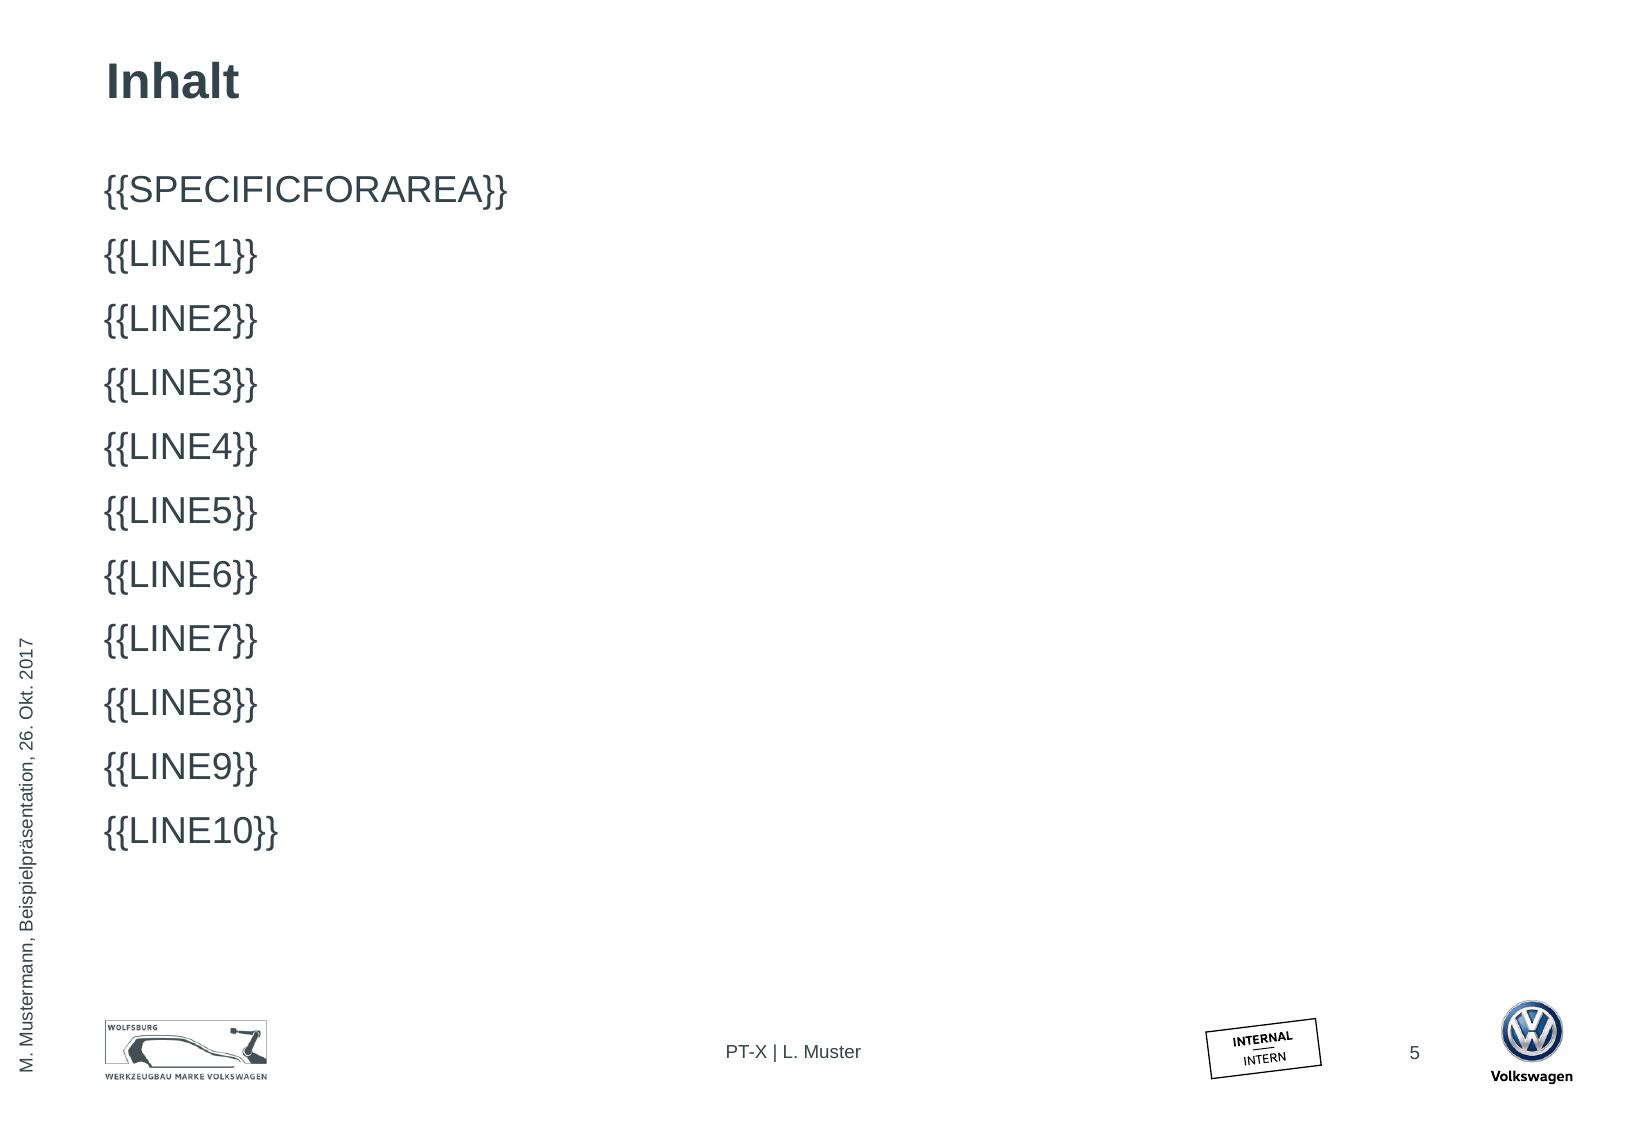

# Inhalt
{{SPECIFICFORAREA}}
{{LINE1}}
{{LINE2}}
{{LINE3}}
{{LINE4}}
{{LINE5}}
{{LINE6}}
{{LINE7}}
{{LINE8}}
{{LINE9}}
{{LINE10}}